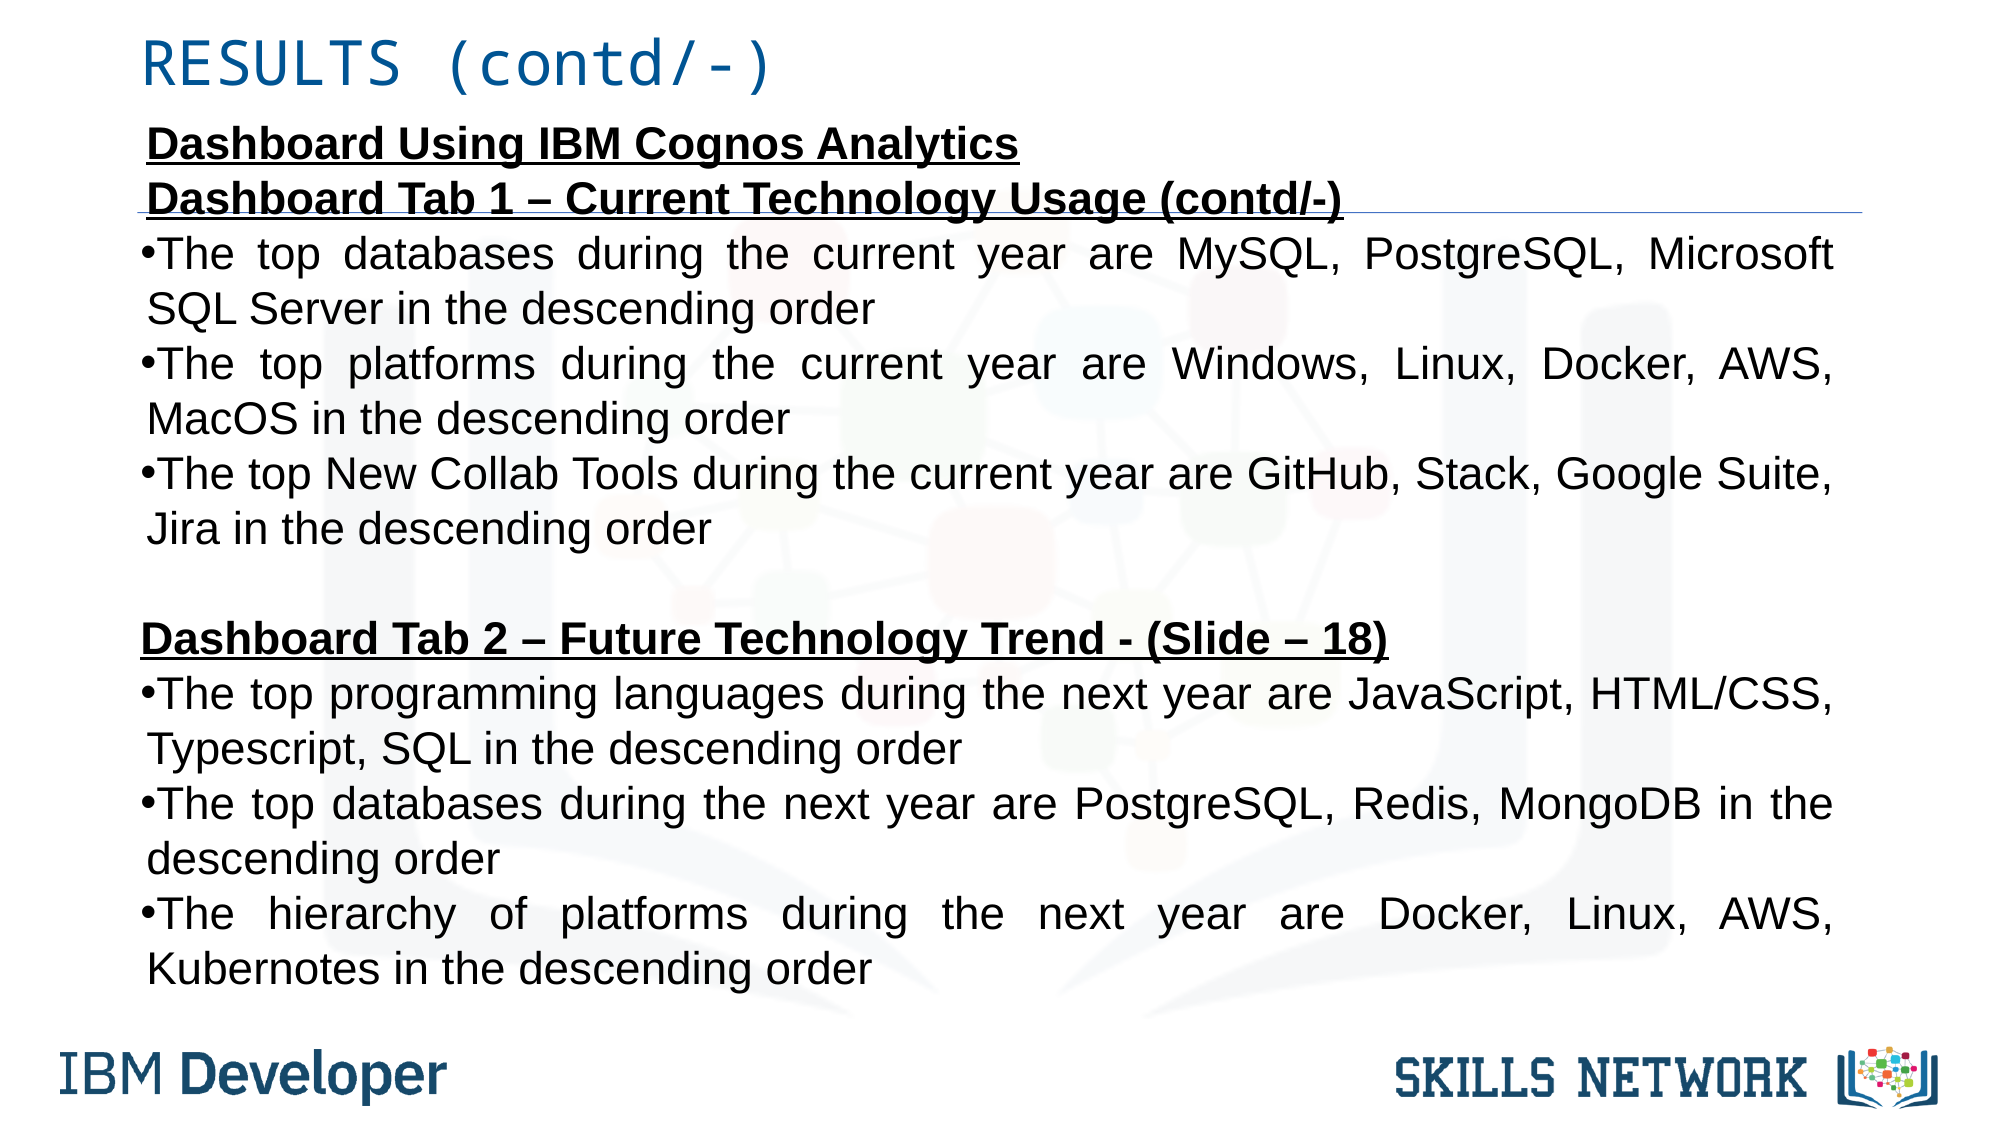

# RESULTS (contd/-)
Dashboard Using IBM Cognos Analytics
Dashboard Tab 1 – Current Technology Usage (contd/-)
The top databases during the current year are MySQL, PostgreSQL, Microsoft SQL Server in the descending order
The top platforms during the current year are Windows, Linux, Docker, AWS, MacOS in the descending order
The top New Collab Tools during the current year are GitHub, Stack, Google Suite, Jira in the descending order

Dashboard Tab 2 – Future Technology Trend - (Slide – 18)
The top programming languages during the next year are JavaScript, HTML/CSS, Typescript, SQL in the descending order
The top databases during the next year are PostgreSQL, Redis, MongoDB in the descending order
The hierarchy of platforms during the next year are Docker, Linux, AWS, Kubernotes in the descending order